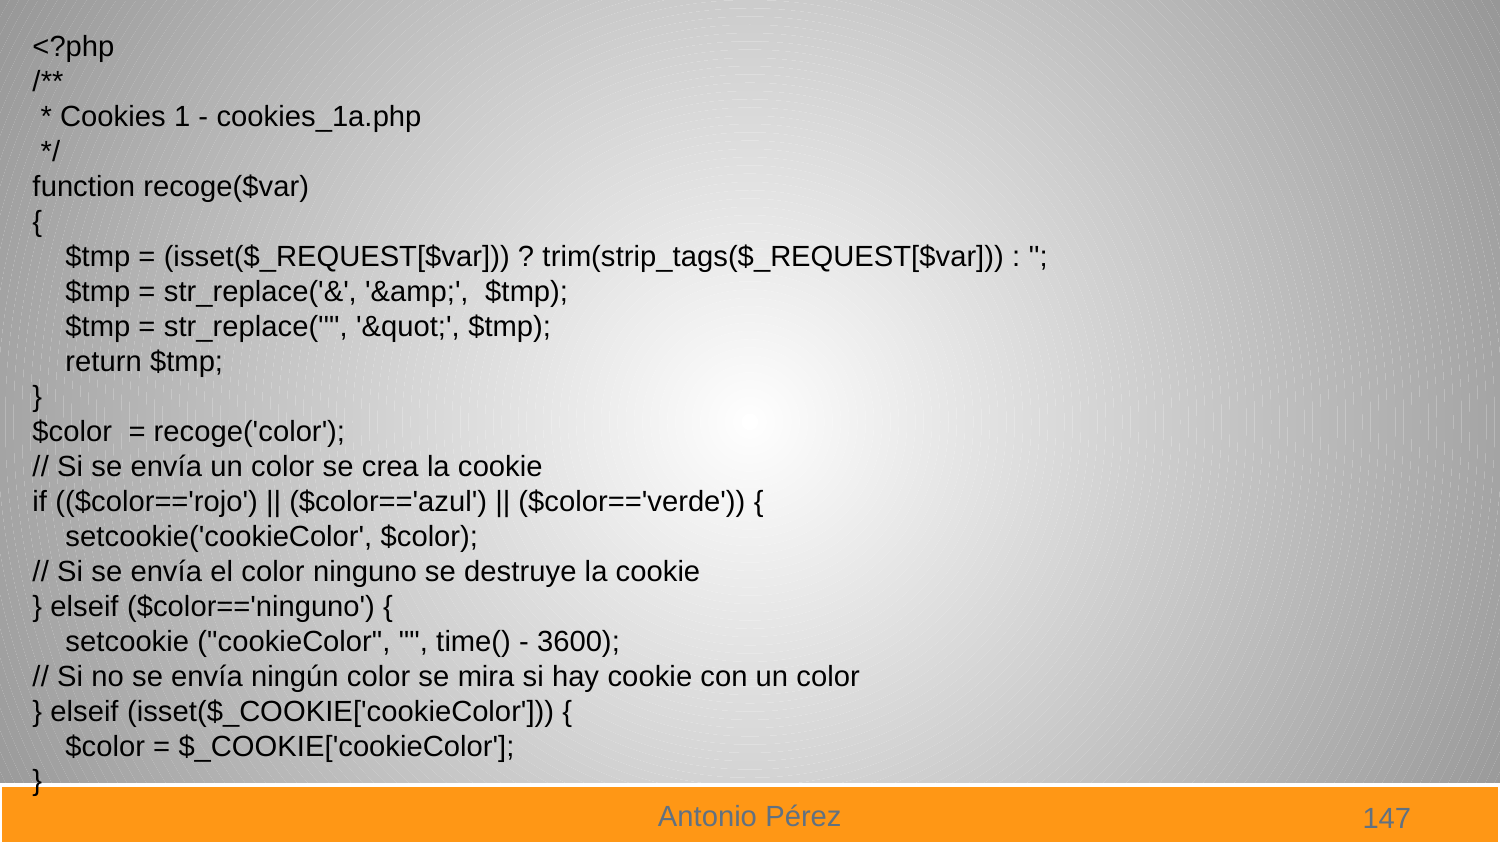

<?php
/**
 * Cookies 1 - cookies_1a.php
 */
function recoge($var)
{
    $tmp = (isset($_REQUEST[$var])) ? trim(strip_tags($_REQUEST[$var])) : '';
    $tmp = str_replace('&', '&amp;',  $tmp);
    $tmp = str_replace('"', '&quot;', $tmp);
    return $tmp;
}
$color  = recoge('color');
// Si se envía un color se crea la cookie
if (($color=='rojo') || ($color=='azul') || ($color=='verde')) {
    setcookie('cookieColor', $color);
// Si se envía el color ninguno se destruye la cookie
} elseif ($color=='ninguno') {
    setcookie ("cookieColor", "", time() - 3600);
// Si no se envía ningún color se mira si hay cookie con un color
} elseif (isset($_COOKIE['cookieColor'])) {
    $color = $_COOKIE['cookieColor'];
}

147